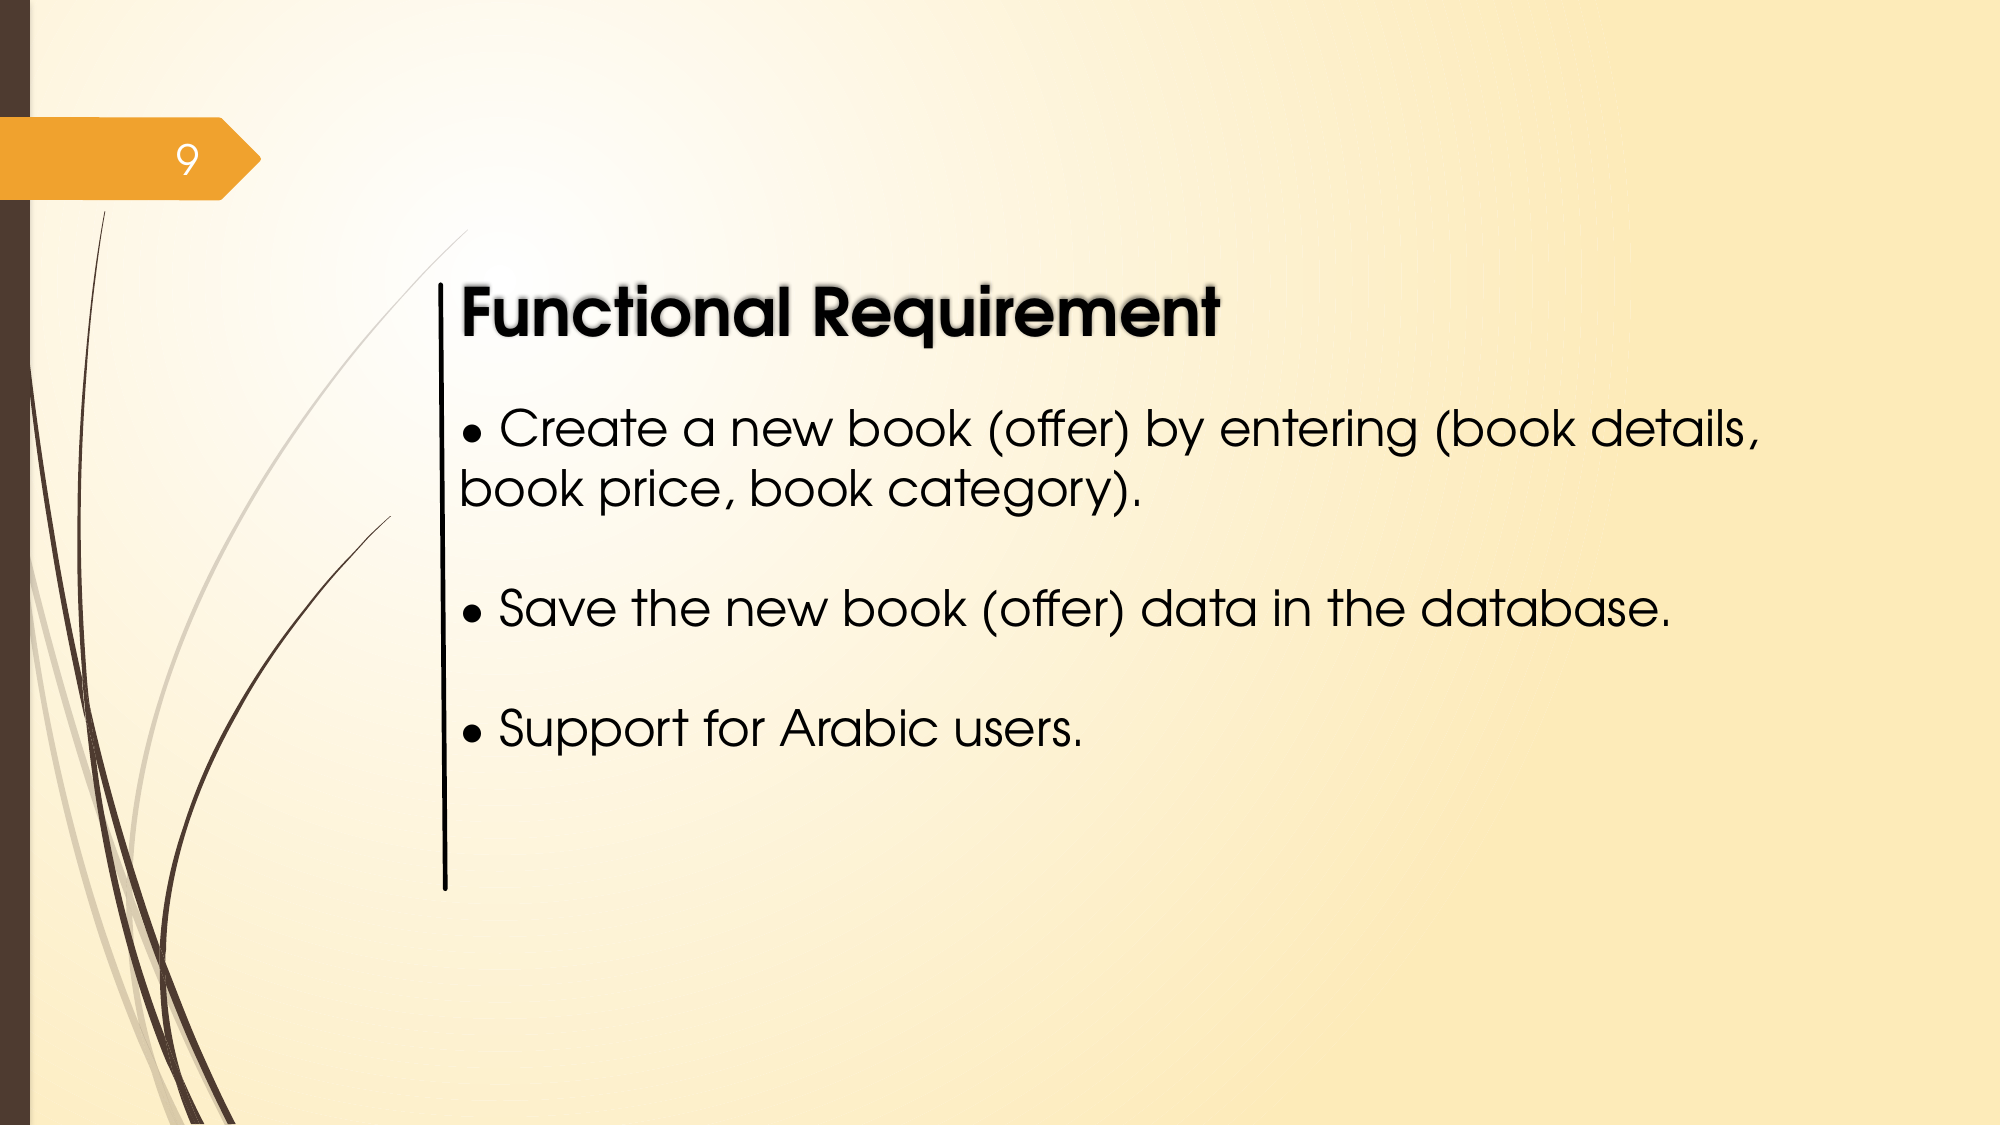

9
Functional Requirement
• Create a new book (offer) by entering (book details, book price, book category).

• Save the new book (offer) data in the database.

• Support for Arabic users.